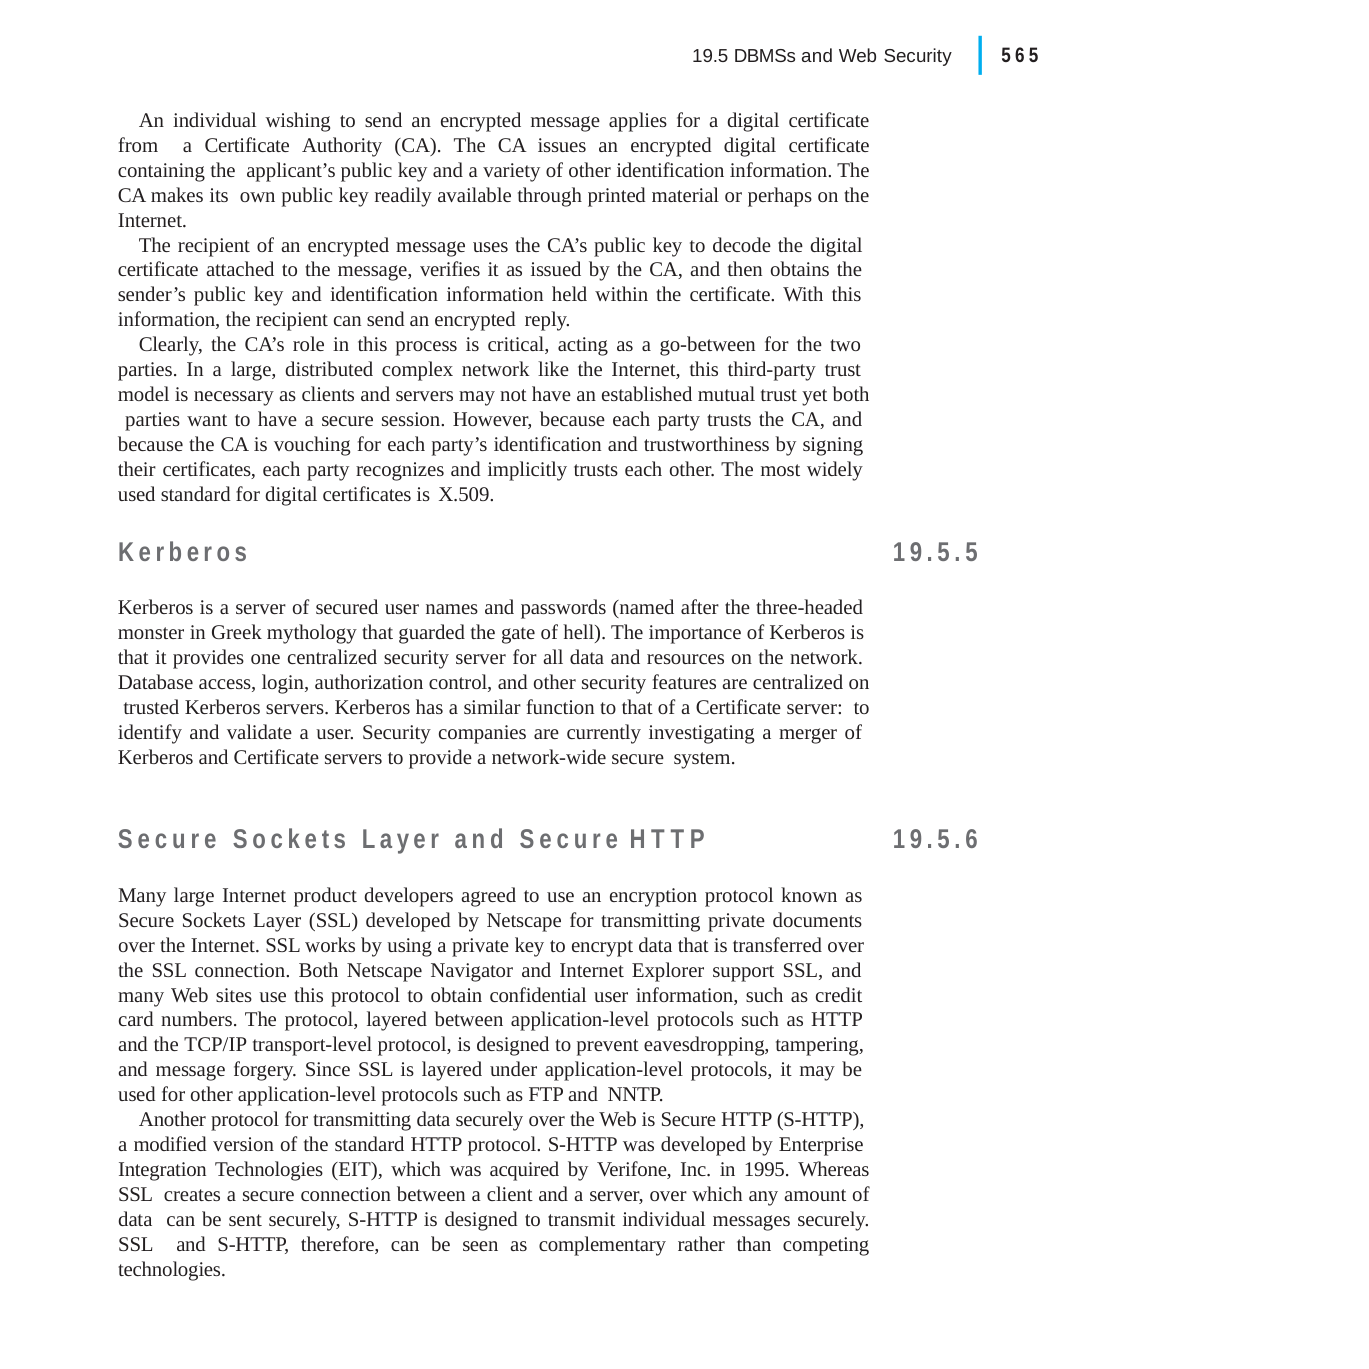

|
565
19.5 DBMSs and Web Security
An individual wishing to send an encrypted message applies for a digital certificate from  a Certificate Authority (CA). The CA issues an encrypted digital certificate containing the  applicant’s public key and a variety of other identification information. The CA makes its  own public key readily available through printed material or perhaps on the Internet.
The recipient of an encrypted message uses the CA’s public key to decode the digital  certificate attached to the message, verifies it as issued by the CA, and then obtains the  sender’s public key and identification information held within the certificate. With this  information, the recipient can send an encrypted reply.
Clearly, the CA’s role in this process is critical, acting as a go-between for the two  parties. In a large, distributed complex network like the Internet, this third-party trust  model is necessary as clients and servers may not have an established mutual trust yet both  parties want to have a secure session. However, because each party trusts the CA, and  because the CA is vouching for each party’s identification and trustworthiness by signing  their certificates, each party recognizes and implicitly trusts each other. The most widely  used standard for digital certificates is X.509.
Kerberos
19.5.5
Kerberos is a server of secured user names and passwords (named after the three-headed  monster in Greek mythology that guarded the gate of hell). The importance of Kerberos is  that it provides one centralized security server for all data and resources on the network.  Database access, login, authorization control, and other security features are centralized on  trusted Kerberos servers. Kerberos has a similar function to that of a Certificate server:  to identify and validate a user. Security companies are currently investigating a merger of  Kerberos and Certificate servers to provide a network-wide secure system.
19.5.6
Secure Sockets Layer and Secure HTTP
Many large Internet product developers agreed to use an encryption protocol known as  Secure Sockets Layer (SSL) developed by Netscape for transmitting private documents  over the Internet. SSL works by using a private key to encrypt data that is transferred over  the SSL connection. Both Netscape Navigator and Internet Explorer support SSL, and  many Web sites use this protocol to obtain confidential user information, such as credit  card numbers. The protocol, layered between application-level protocols such as HTTP  and the TCP/IP transport-level protocol, is designed to prevent eavesdropping, tampering,  and message forgery. Since SSL is layered under application-level protocols, it may be  used for other application-level protocols such as FTP and NNTP.
Another protocol for transmitting data securely over the Web is Secure HTTP (S-HTTP),  a modified version of the standard HTTP protocol. S-HTTP was developed by Enterprise  Integration Technologies (EIT), which was acquired by Verifone, Inc. in 1995. Whereas SSL  creates a secure connection between a client and a server, over which any amount of data  can be sent securely, S-HTTP is designed to transmit individual messages securely. SSL  and S-HTTP, therefore, can be seen as complementary rather than competing technologies.